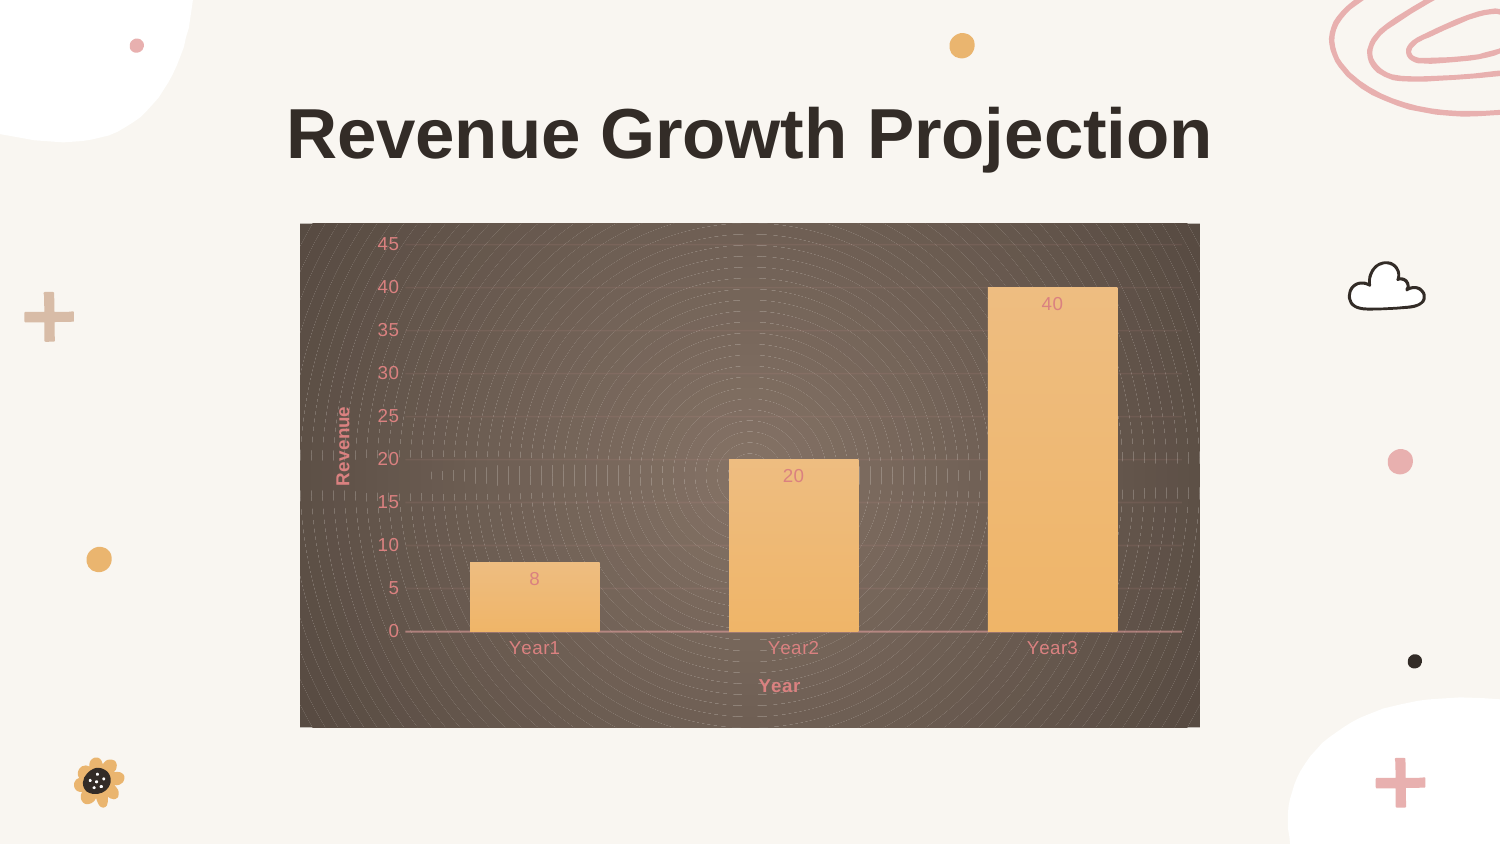

# Revenue Growth Projection

### Chart

| Category | Revenue |
|---|---|
| Year1 | 8.0 |
| Year2 | 20.0 |
| Year3 | 40.0 |